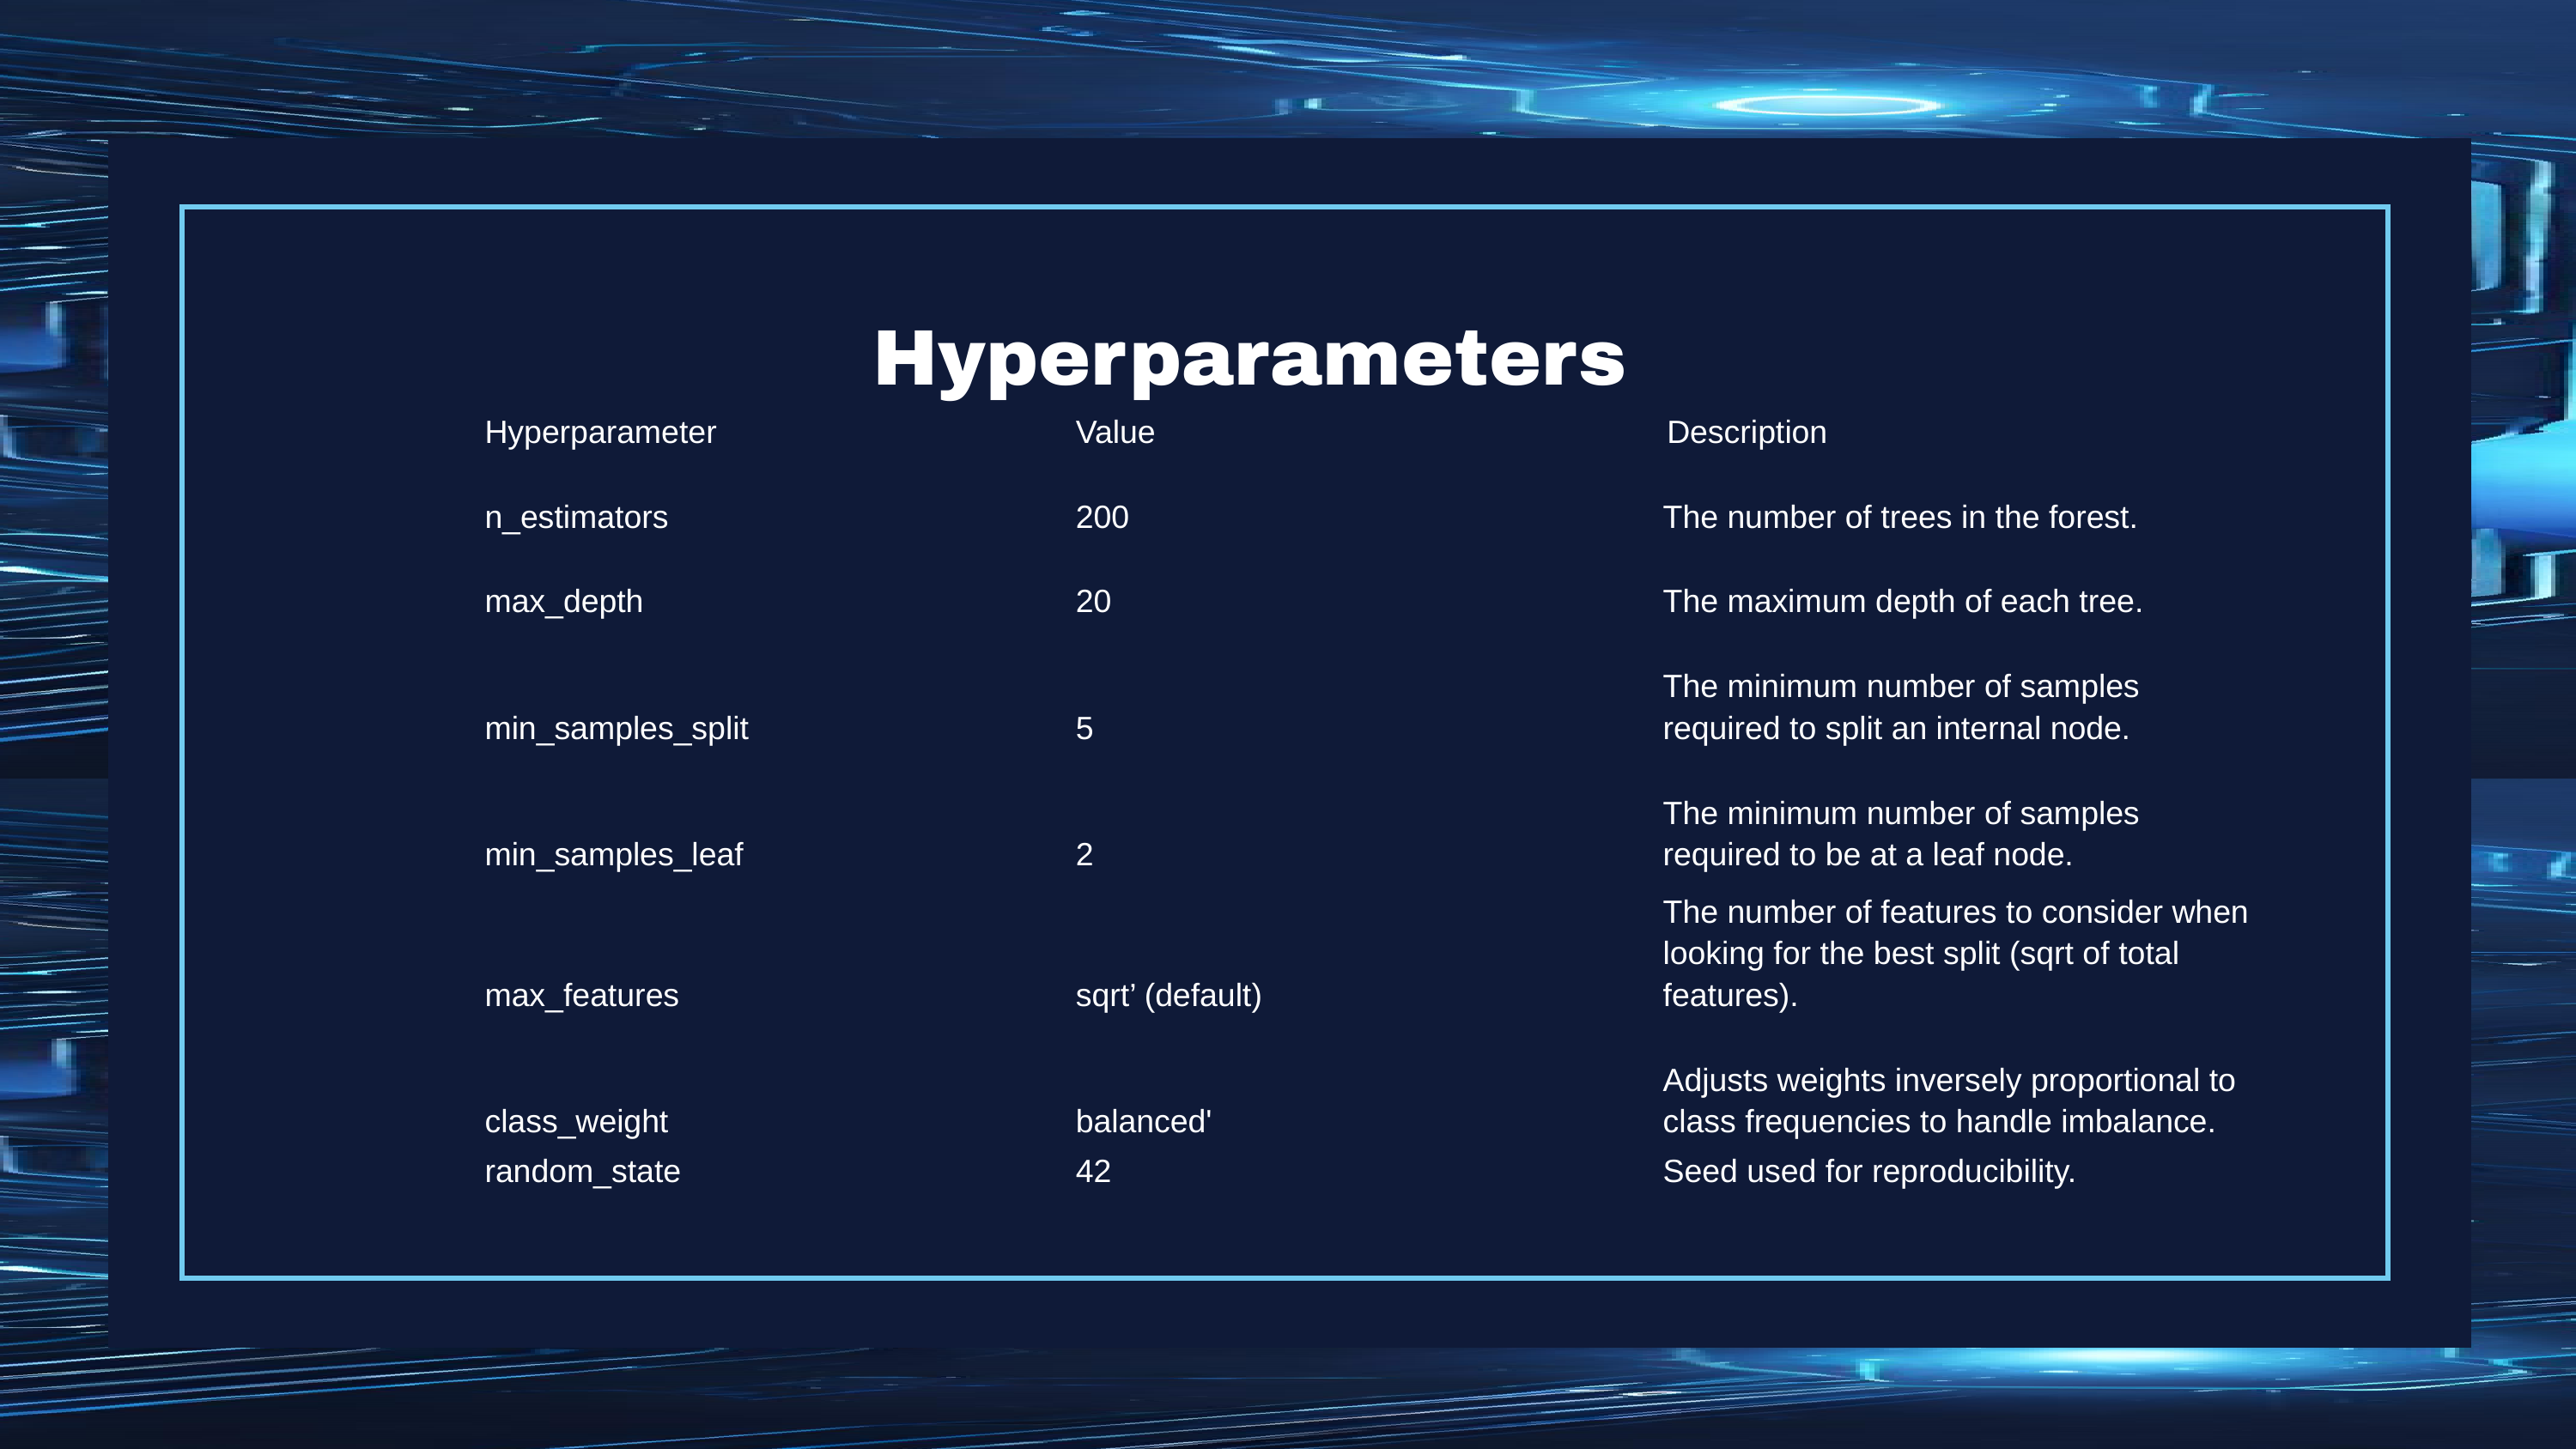

# Hyperparameters
| Hyperparameter | Value | Description |
| --- | --- | --- |
| n\_estimators | 200 | The number of trees in the forest. |
| max\_depth | 20 | The maximum depth of each tree. |
| min\_samples\_split | 5 | The minimum number of samples required to split an internal node. |
| min\_samples\_leaf | 2 | The minimum number of samples required to be at a leaf node. |
| max\_features | sqrt’ (default) | The number of features to consider when looking for the best split (sqrt of total features). |
| class\_weight | balanced' | Adjusts weights inversely proportional to class frequencies to handle imbalance. |
| random\_state | 42 | Seed used for reproducibility. |